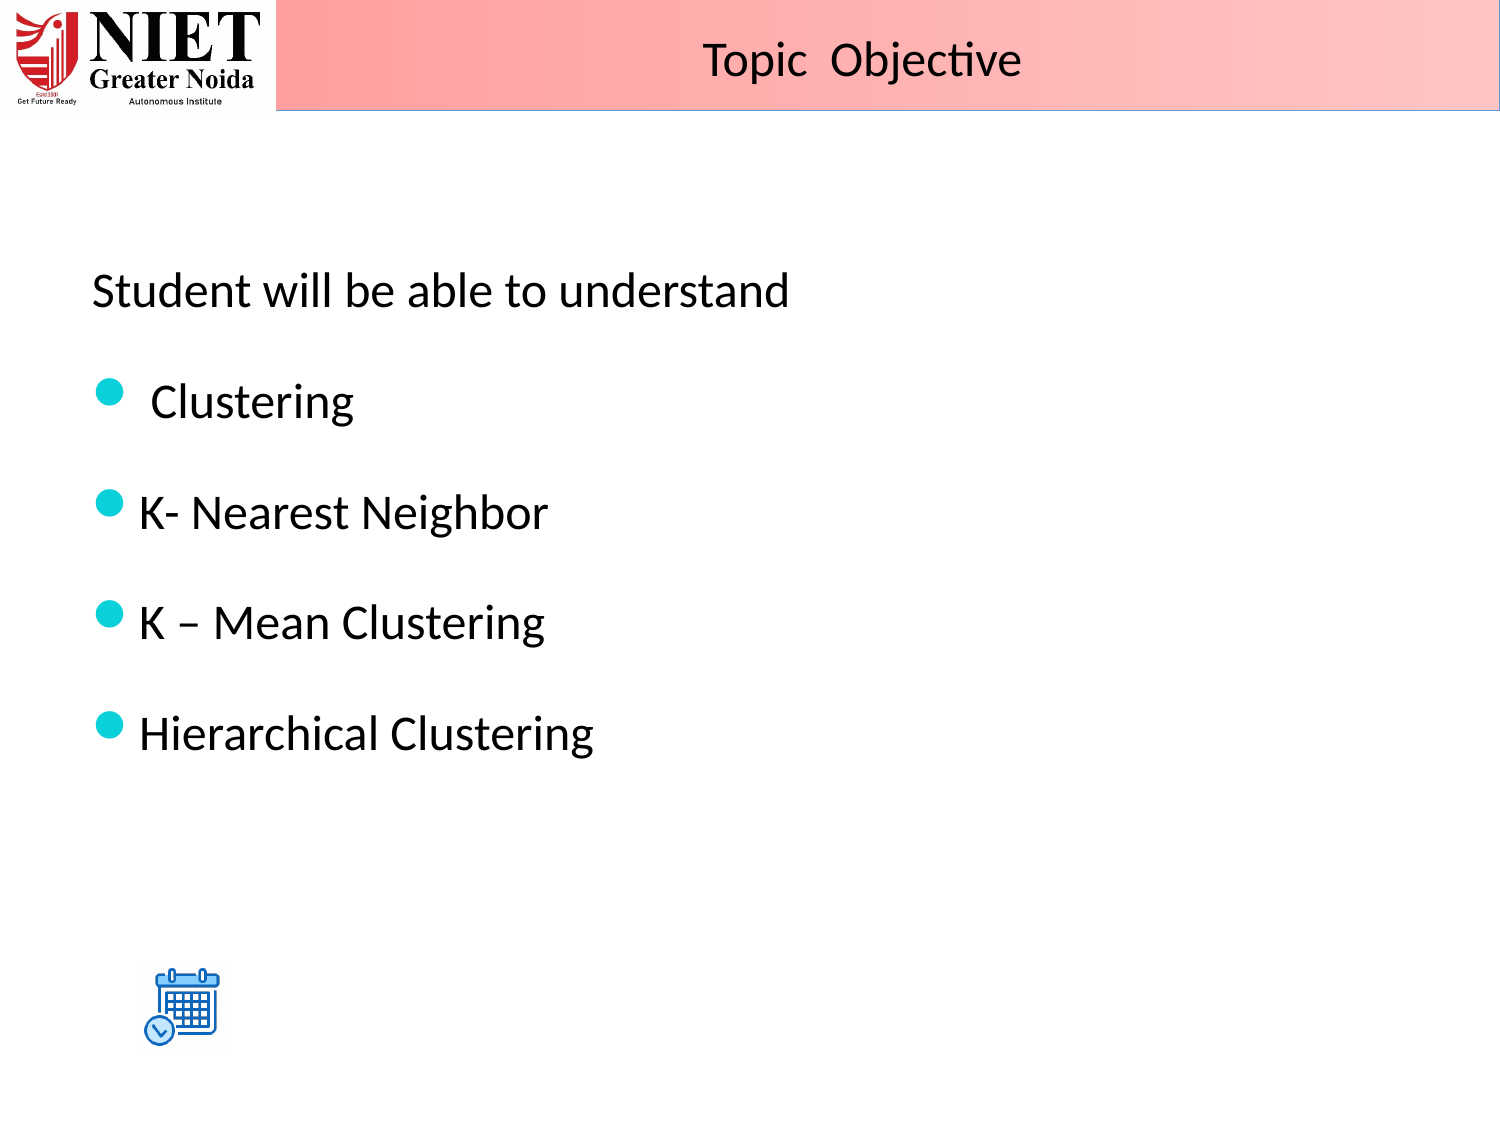

01/07/24
Unit 3
28
Topic  Objective
Student will be able to understand
 Clustering
K- Nearest Neighbor
K – Mean Clustering
Hierarchical Clustering